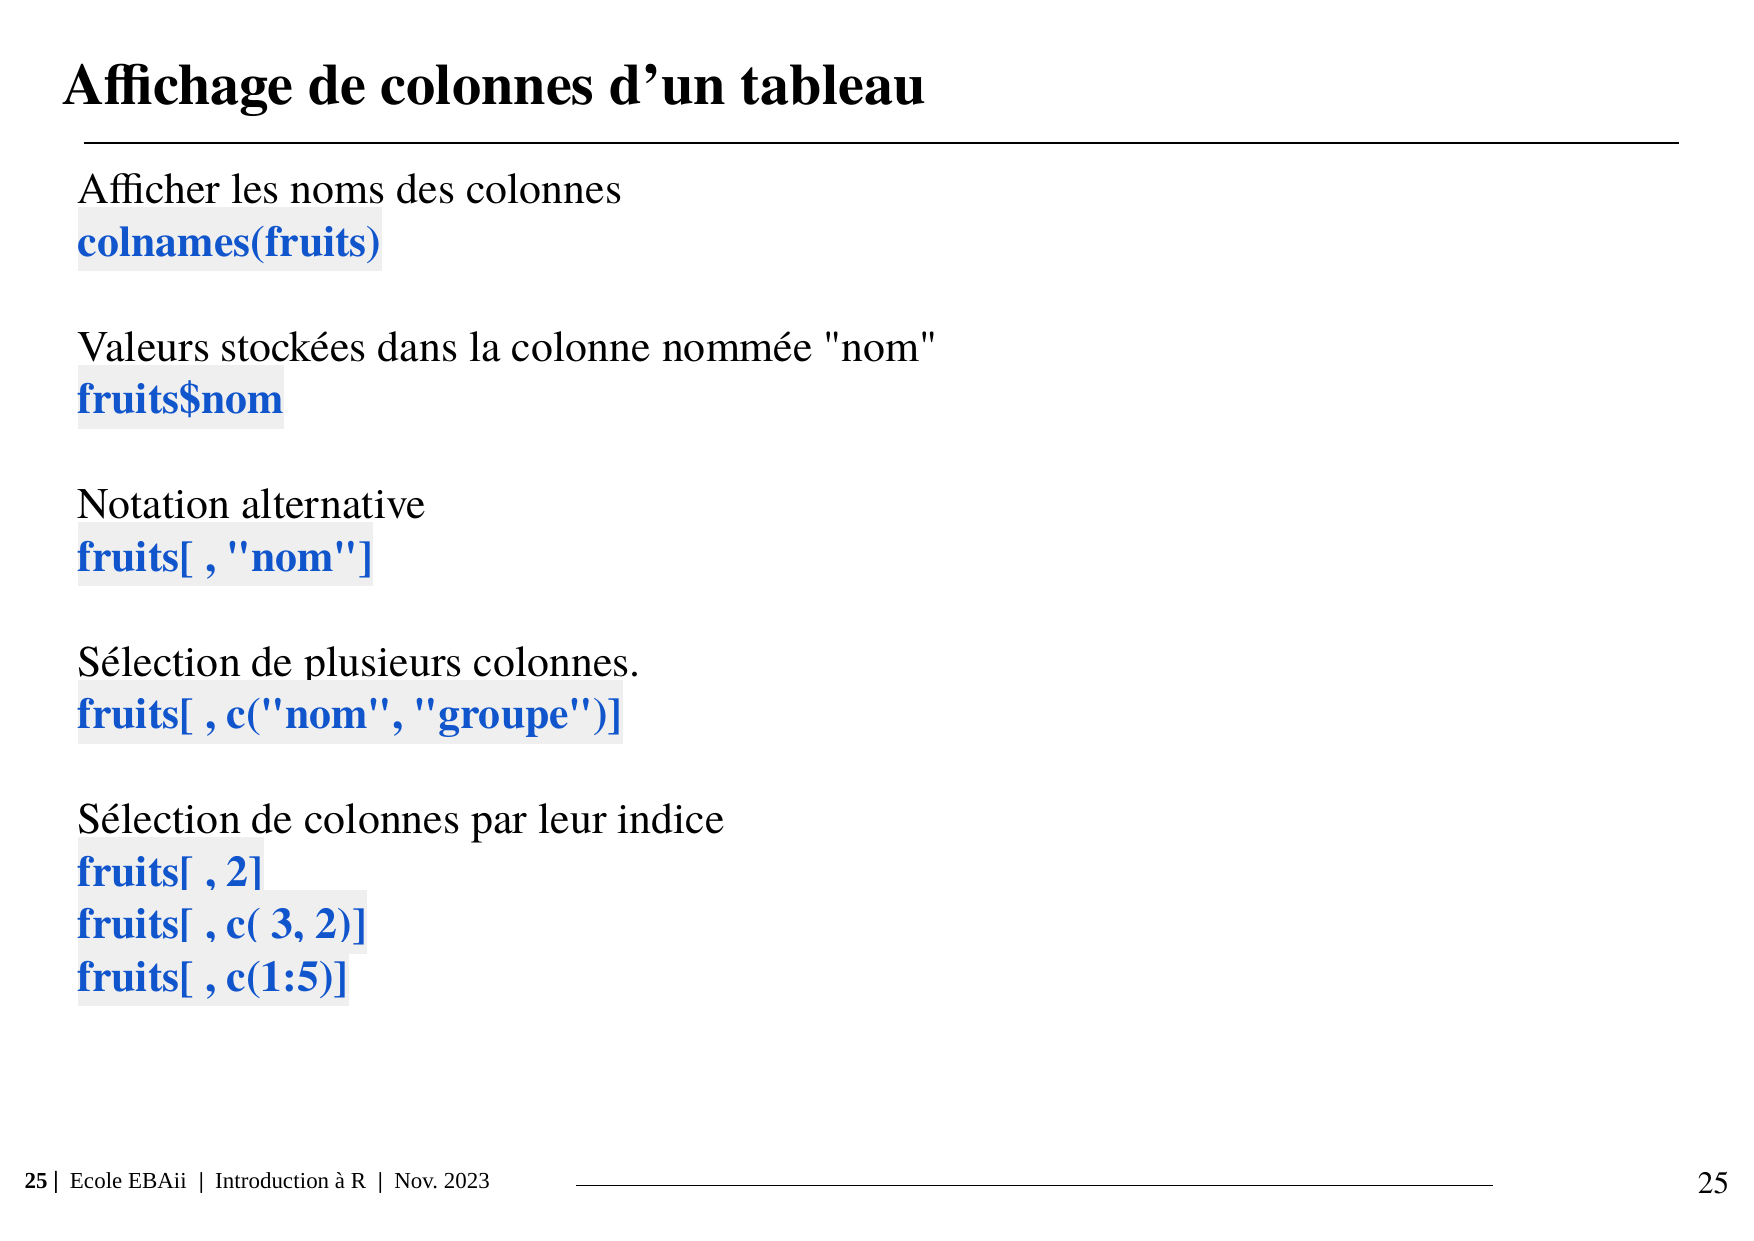

Affichage de colonnes d’un tableau
Afficher les noms des colonnes
colnames(fruits)

Valeurs stockées dans la colonne nommée "nom"
fruits$nom

Notation alternative
fruits[ , "nom"]

Sélection de plusieurs colonnes.
fruits[ , c("nom", "groupe")]

Sélection de colonnes par leur indice
fruits[ , 2]
fruits[ , c( 3, 2)]
fruits[ , c(1:5)]
25